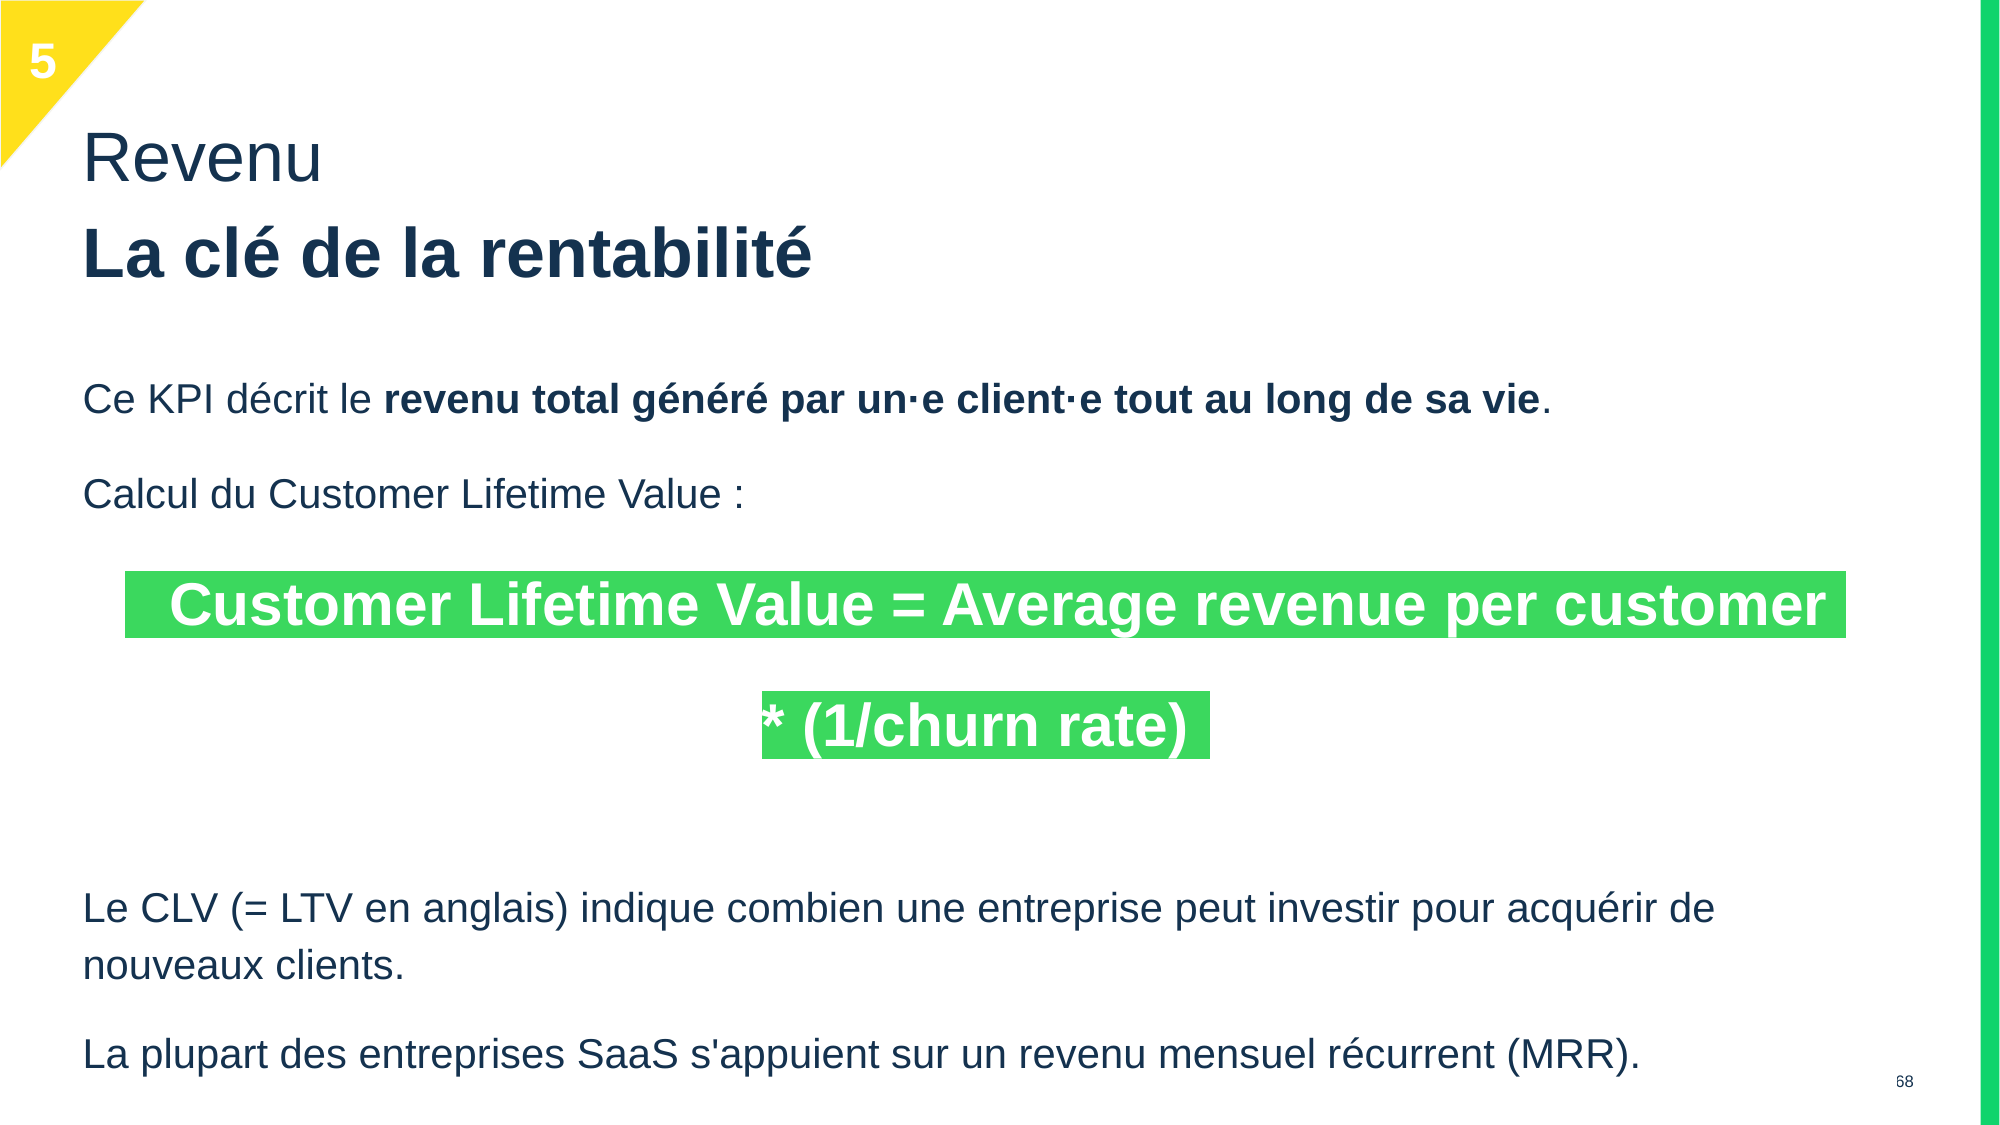

5
# Revenu La clé de la rentabilité
Ce KPI décrit le revenu total généré par un·e client·e tout au long de sa vie.
Calcul du Customer Lifetime Value :
CCustomer Lifetime Value = Average revenue per customer
* (1/churn rate))
Le CLV (= LTV en anglais) indique combien une entreprise peut investir pour acquérir de nouveaux clients.
La plupart des entreprises SaaS s'appuient sur un revenu mensuel récurrent (MRR).
68